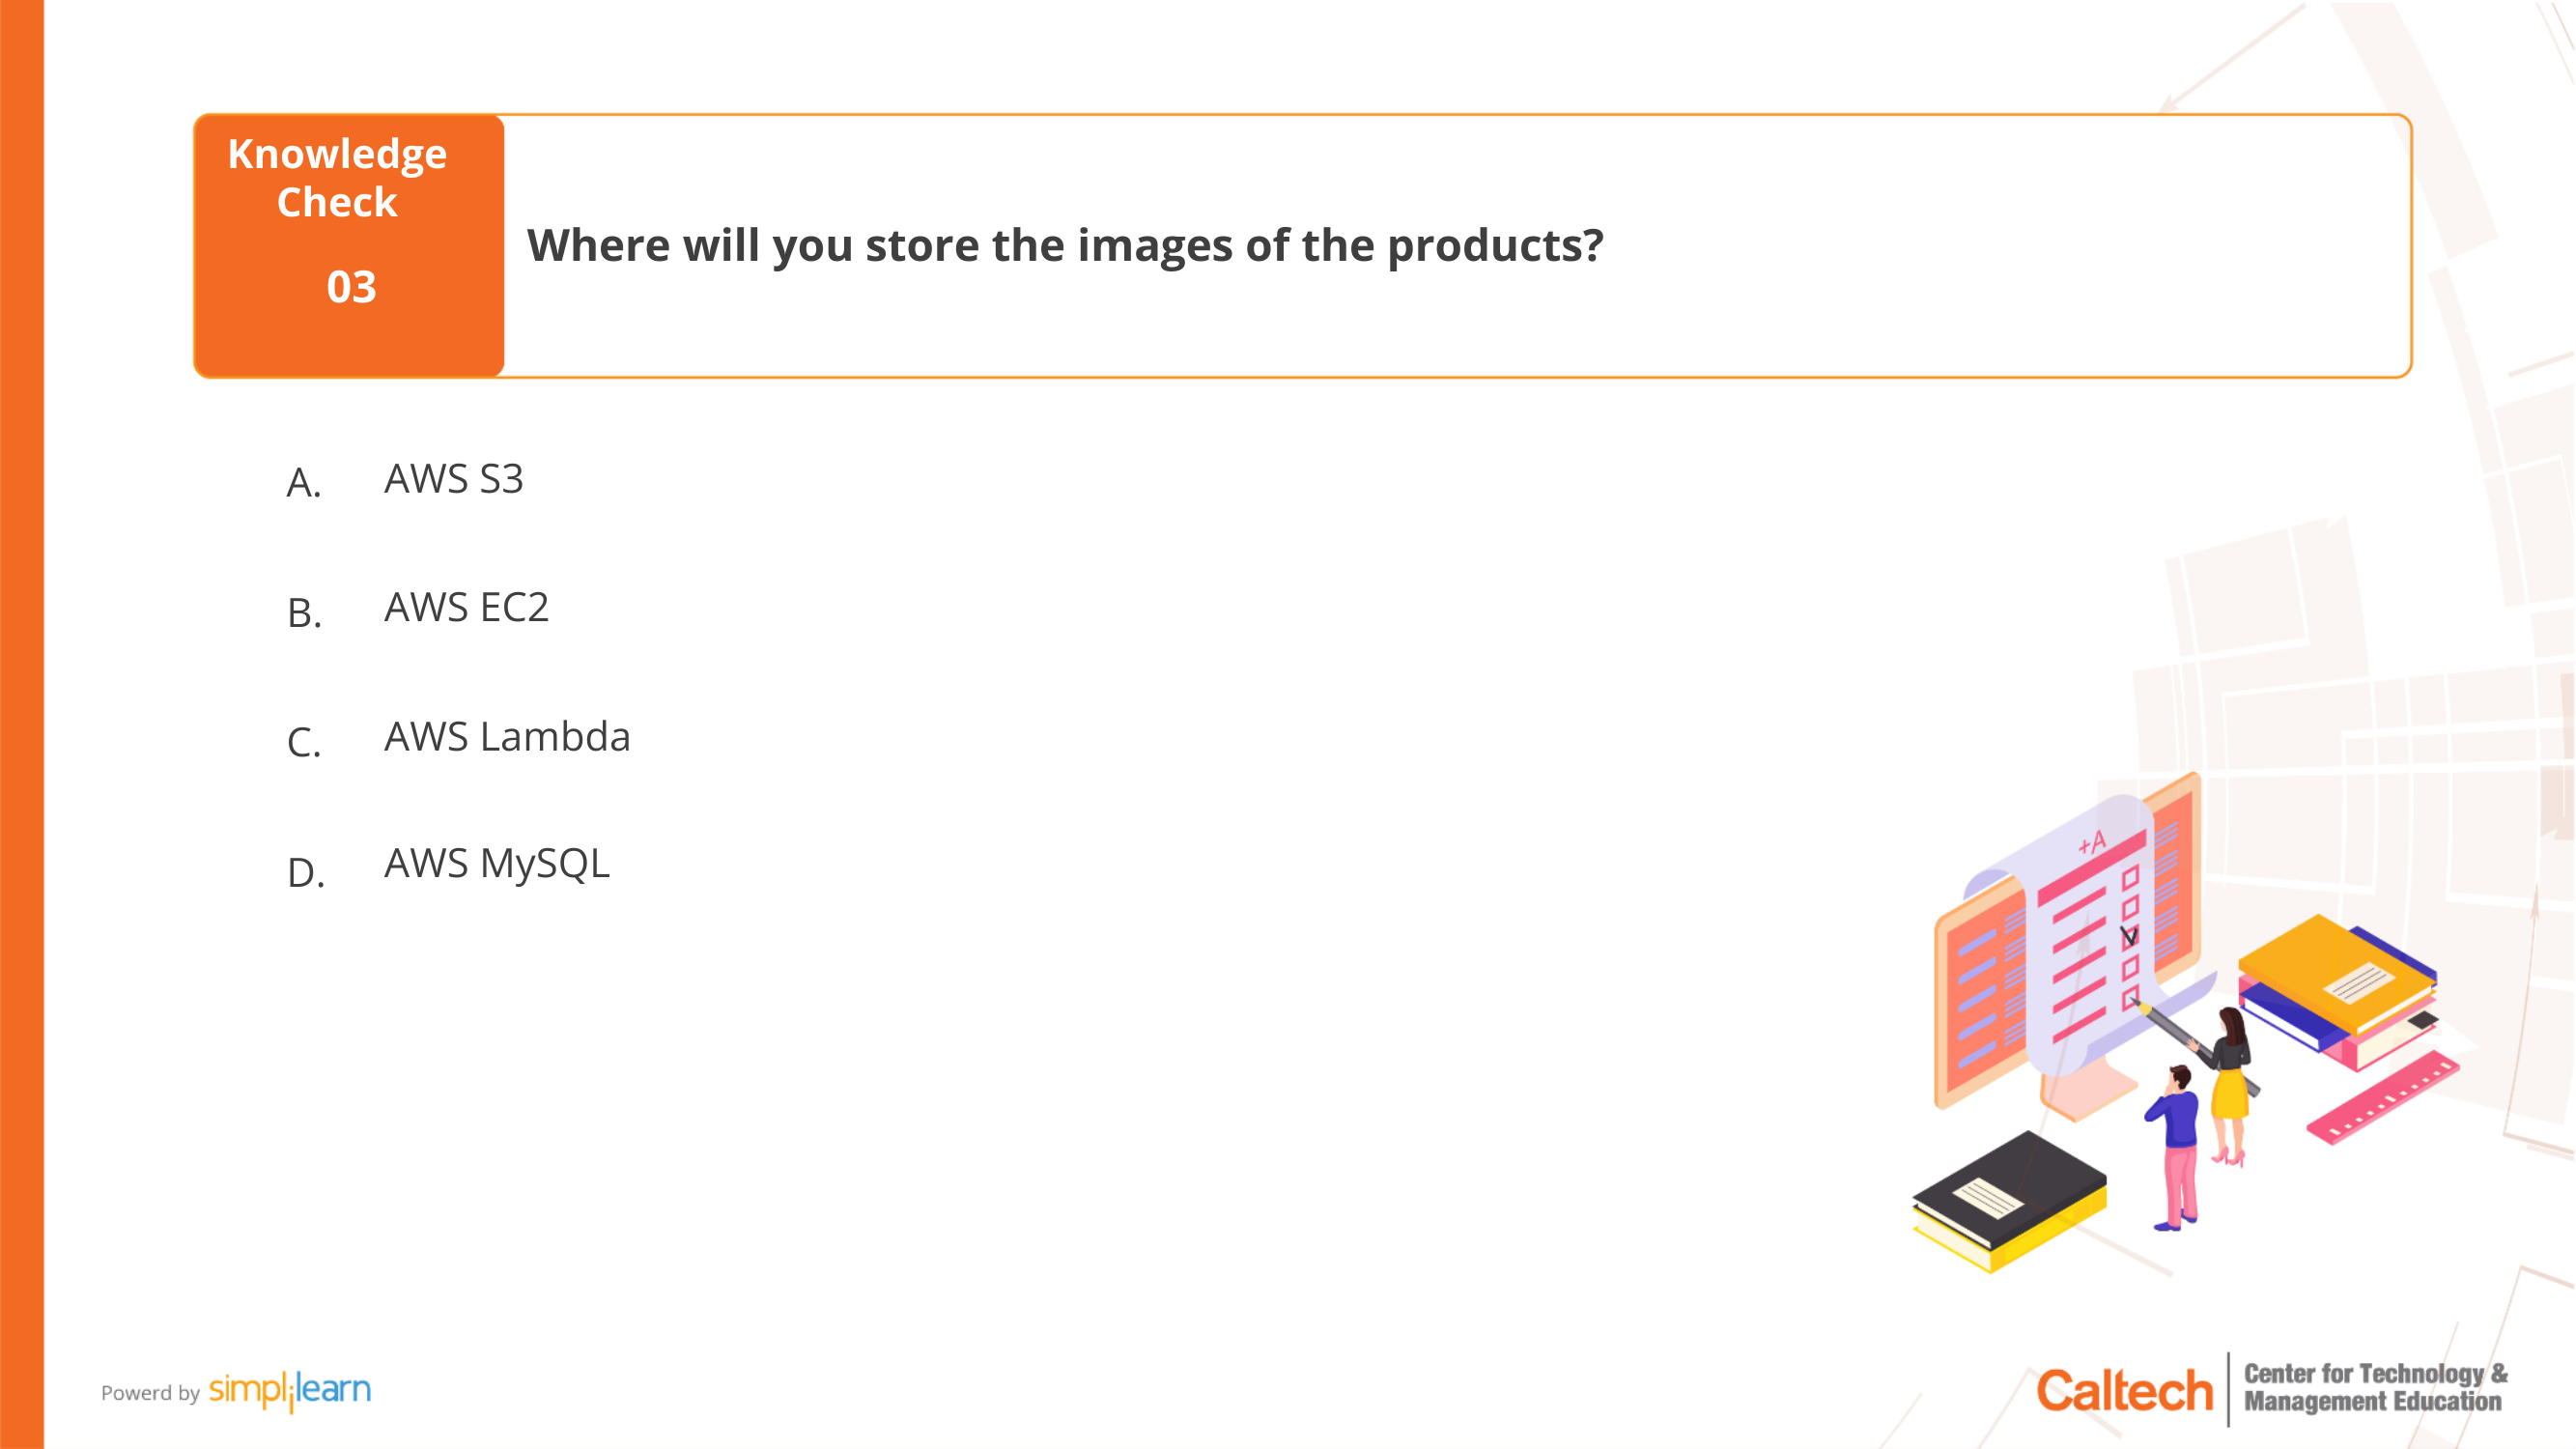

Where will you store the images of the products?
03
AWS S3
AWS EC2
AWS Lambda
AWS MySQL